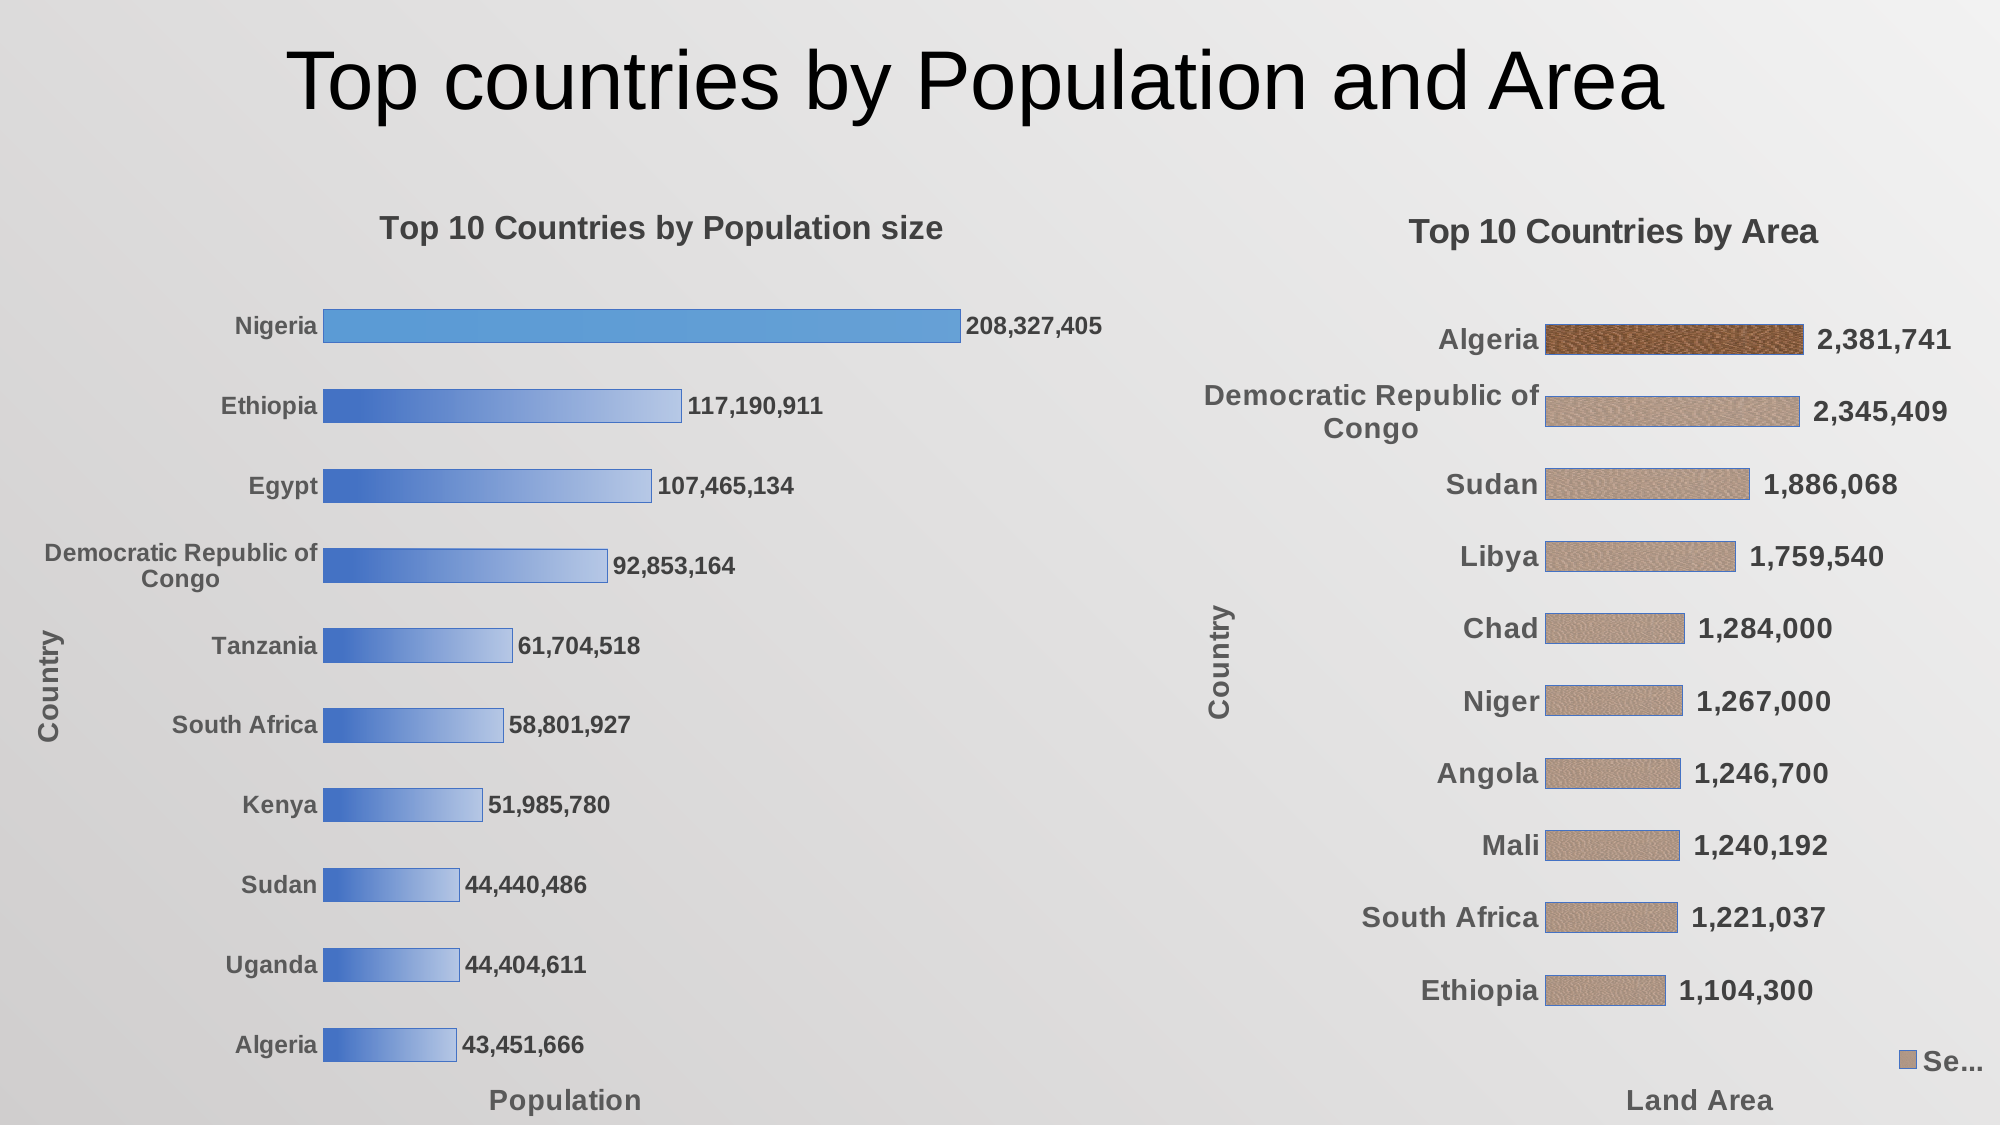

# Top countries by Population and Area

### Chart: Top 10 Countries by Population size

| Category | Population |
|---|---|
| Algeria | 43451666.0 |
| Uganda | 44404611.0 |
| Sudan | 44440486.0 |
| Kenya | 51985780.0 |
| South Africa | 58801927.0 |
| Tanzania | 61704518.0 |
| Democratic Republic of Congo | 92853164.0 |
| Egypt | 107465134.0 |
| Ethiopia | 117190911.0 |
| Nigeria | 208327405.0 |

### Chart: Top 10 Countries by Area

| Category |  |
|---|---|
| Ethiopia | 1104300.0 |
| South Africa | 1221037.0 |
| Mali | 1240192.0 |
| Angola | 1246700.0 |
| Niger | 1267000.0 |
| Chad | 1284000.0 |
| Libya | 1759540.0 |
| Sudan | 1886068.0 |
| Democratic Republic of Congo | 2345409.0 |
| Algeria | 2381741.0 |